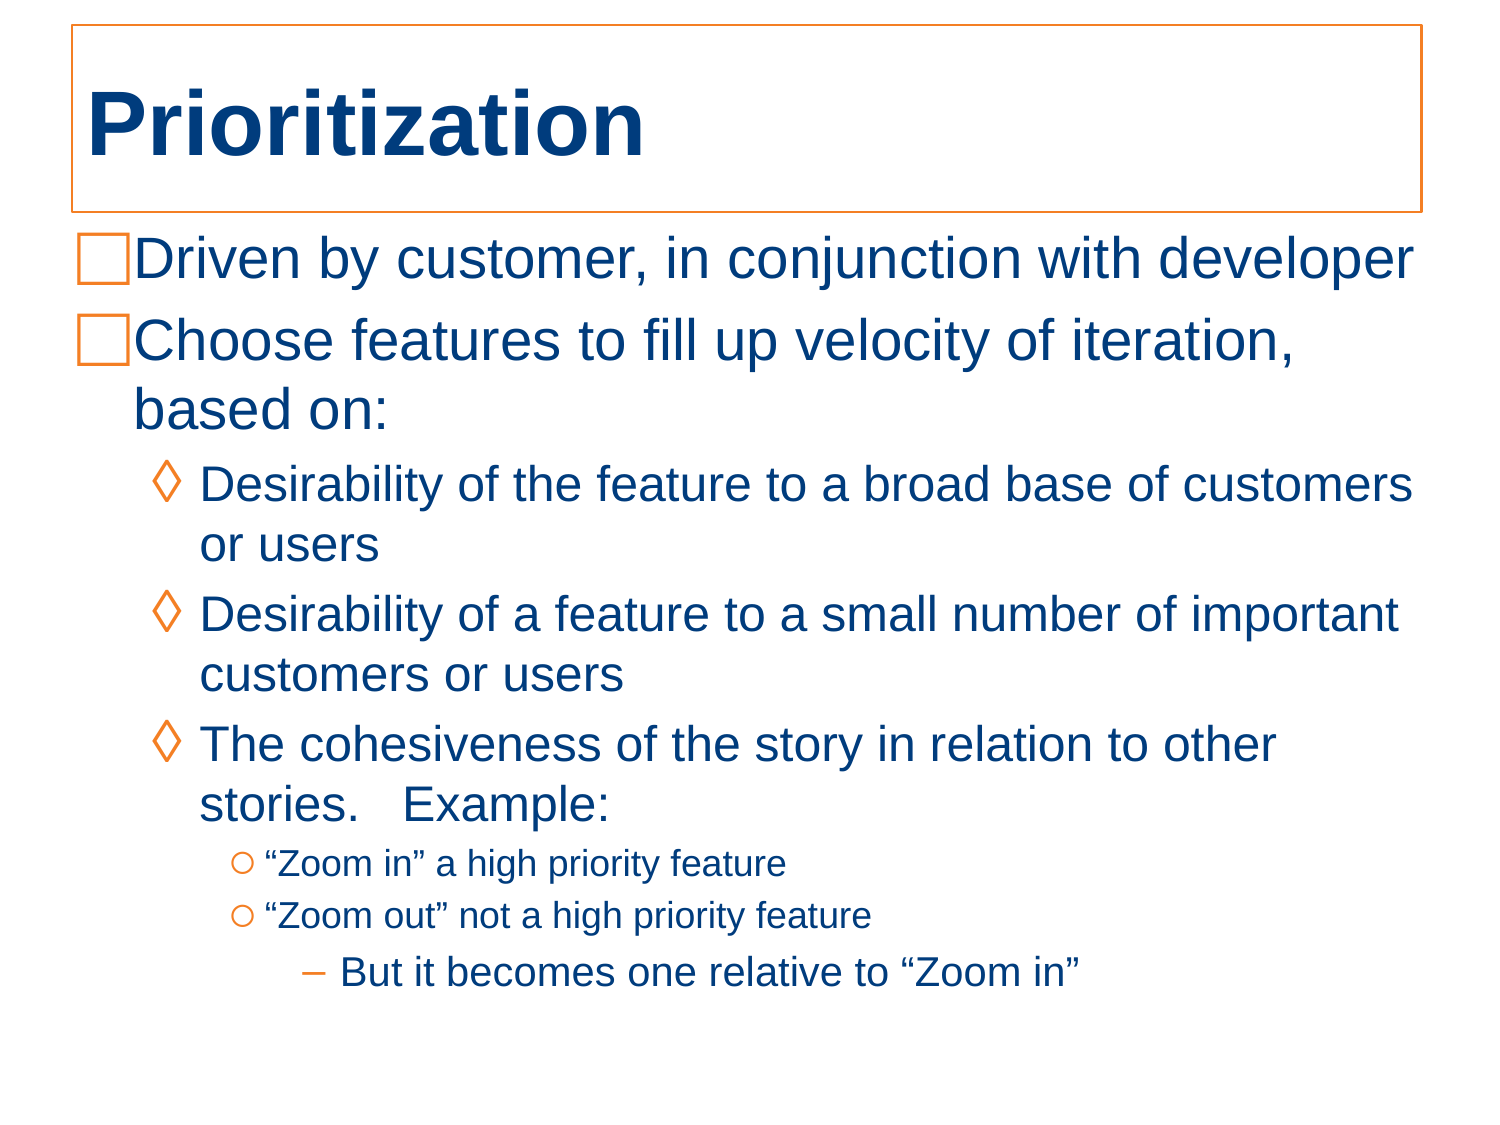

# Prioritization
Driven by customer, in conjunction with developer
Choose features to fill up velocity of iteration, based on:
Desirability of the feature to a broad base of customers or users
Desirability of a feature to a small number of important customers or users
The cohesiveness of the story in relation to other stories.   Example:
“Zoom in” a high priority feature
“Zoom out” not a high priority feature
But it becomes one relative to “Zoom in”